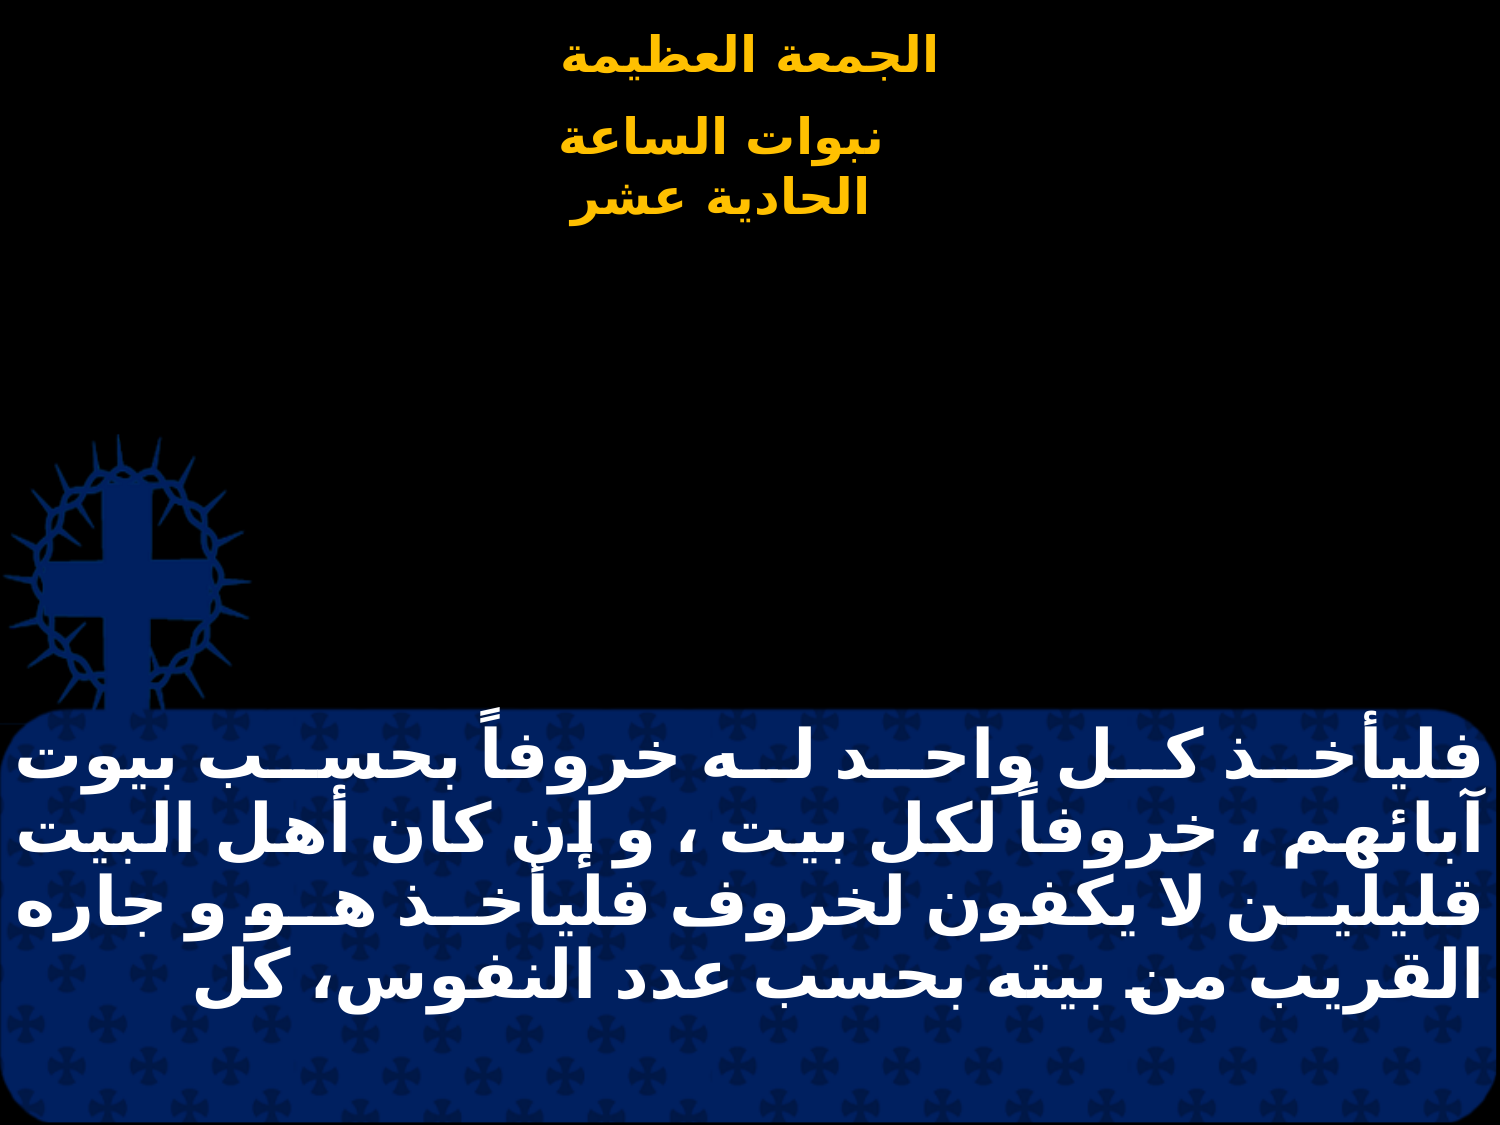

# فليأخذ كل واحد له خروفاً بحسب بيوت آبائهم ، خروفاً لكل بيت ، و إن كان أهل البيت قليلين لا يكفون لخروف فليأخذ هو و جاره القريب من بيته بحسب عدد النفوس، كل